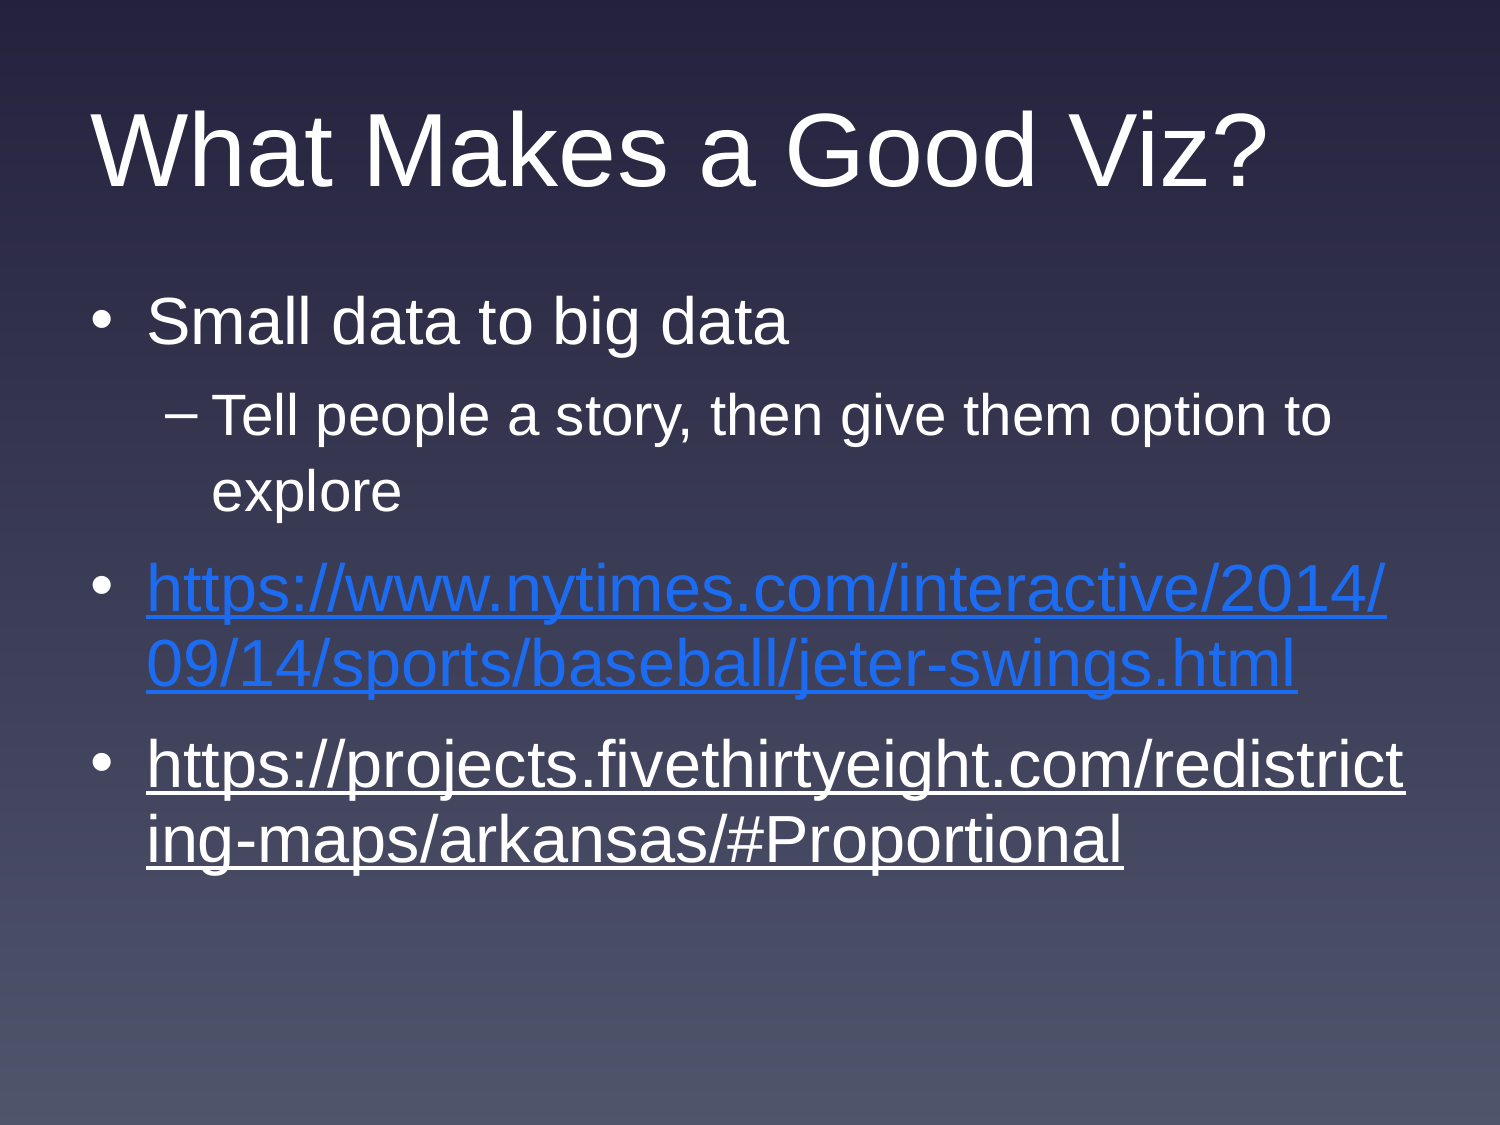

# What Makes a Good Viz?
Small data to big data
Tell people a story, then give them option to explore
https://www.nytimes.com/interactive/2014/09/14/sports/baseball/jeter-swings.html
https://projects.fivethirtyeight.com/redistricting-maps/arkansas/#Proportional